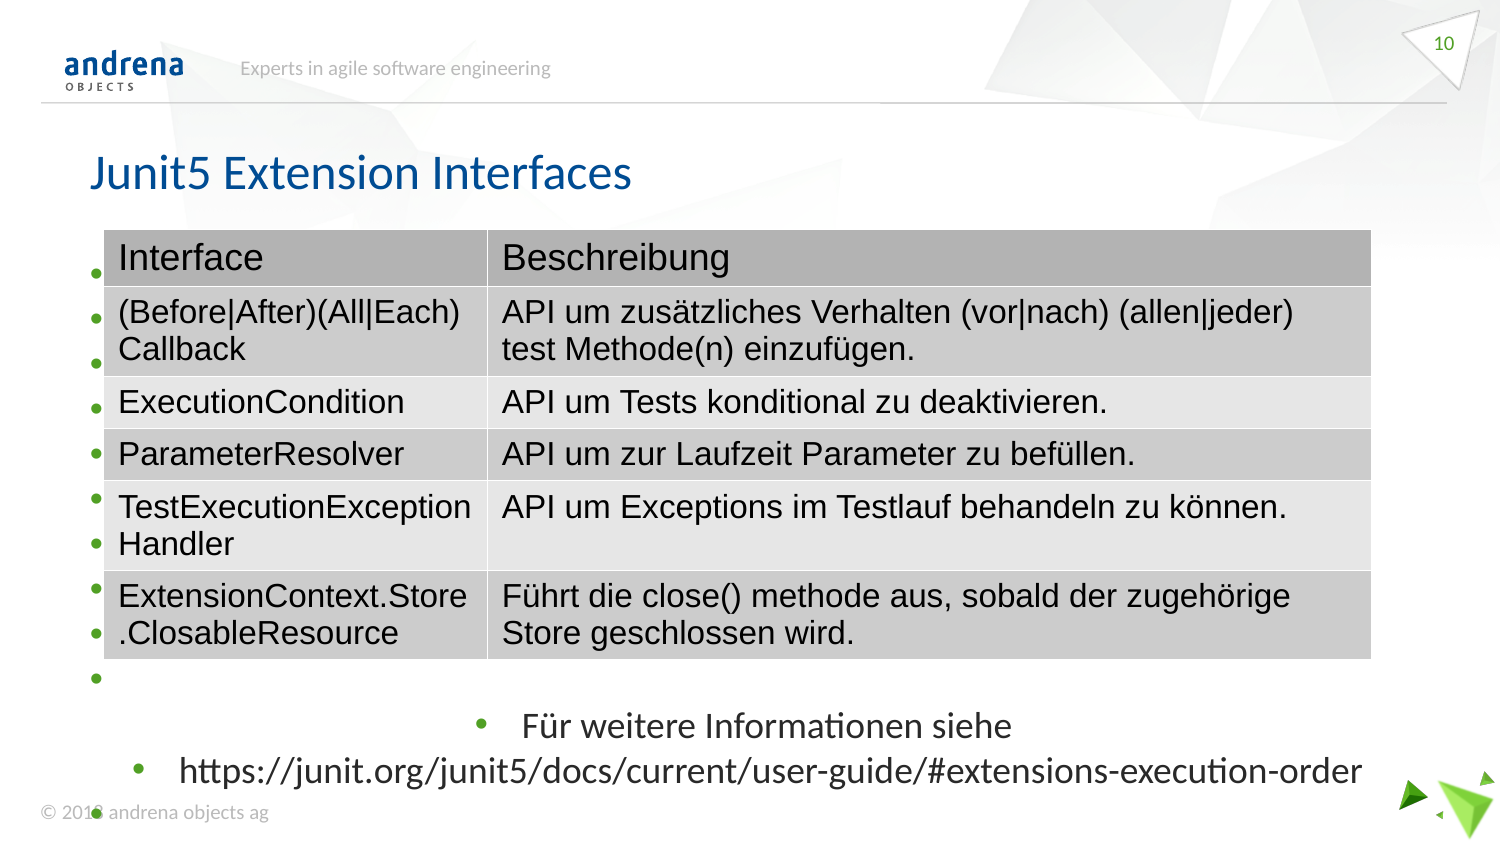

10
Experts in agile software engineering
Junit5 Extension Interfaces
| Interface | Beschreibung |
| --- | --- |
| (Before|After)(All|Each) Callback | API um zusätzliches Verhalten (vor|nach) (allen|jeder) test Methode(n) einzufügen. |
| ExecutionCondition | API um Tests konditional zu deaktivieren. |
| ParameterResolver | API um zur Laufzeit Parameter zu befüllen. |
| TestExecutionExceptionHandler | API um Exceptions im Testlauf behandeln zu können. |
| ExtensionContext.Store.ClosableResource | Führt die close() methode aus, sobald der zugehörige Store geschlossen wird. |

Für weitere Informationen siehe
https://junit.org/junit5/docs/current/user-guide/#extensions-execution-order